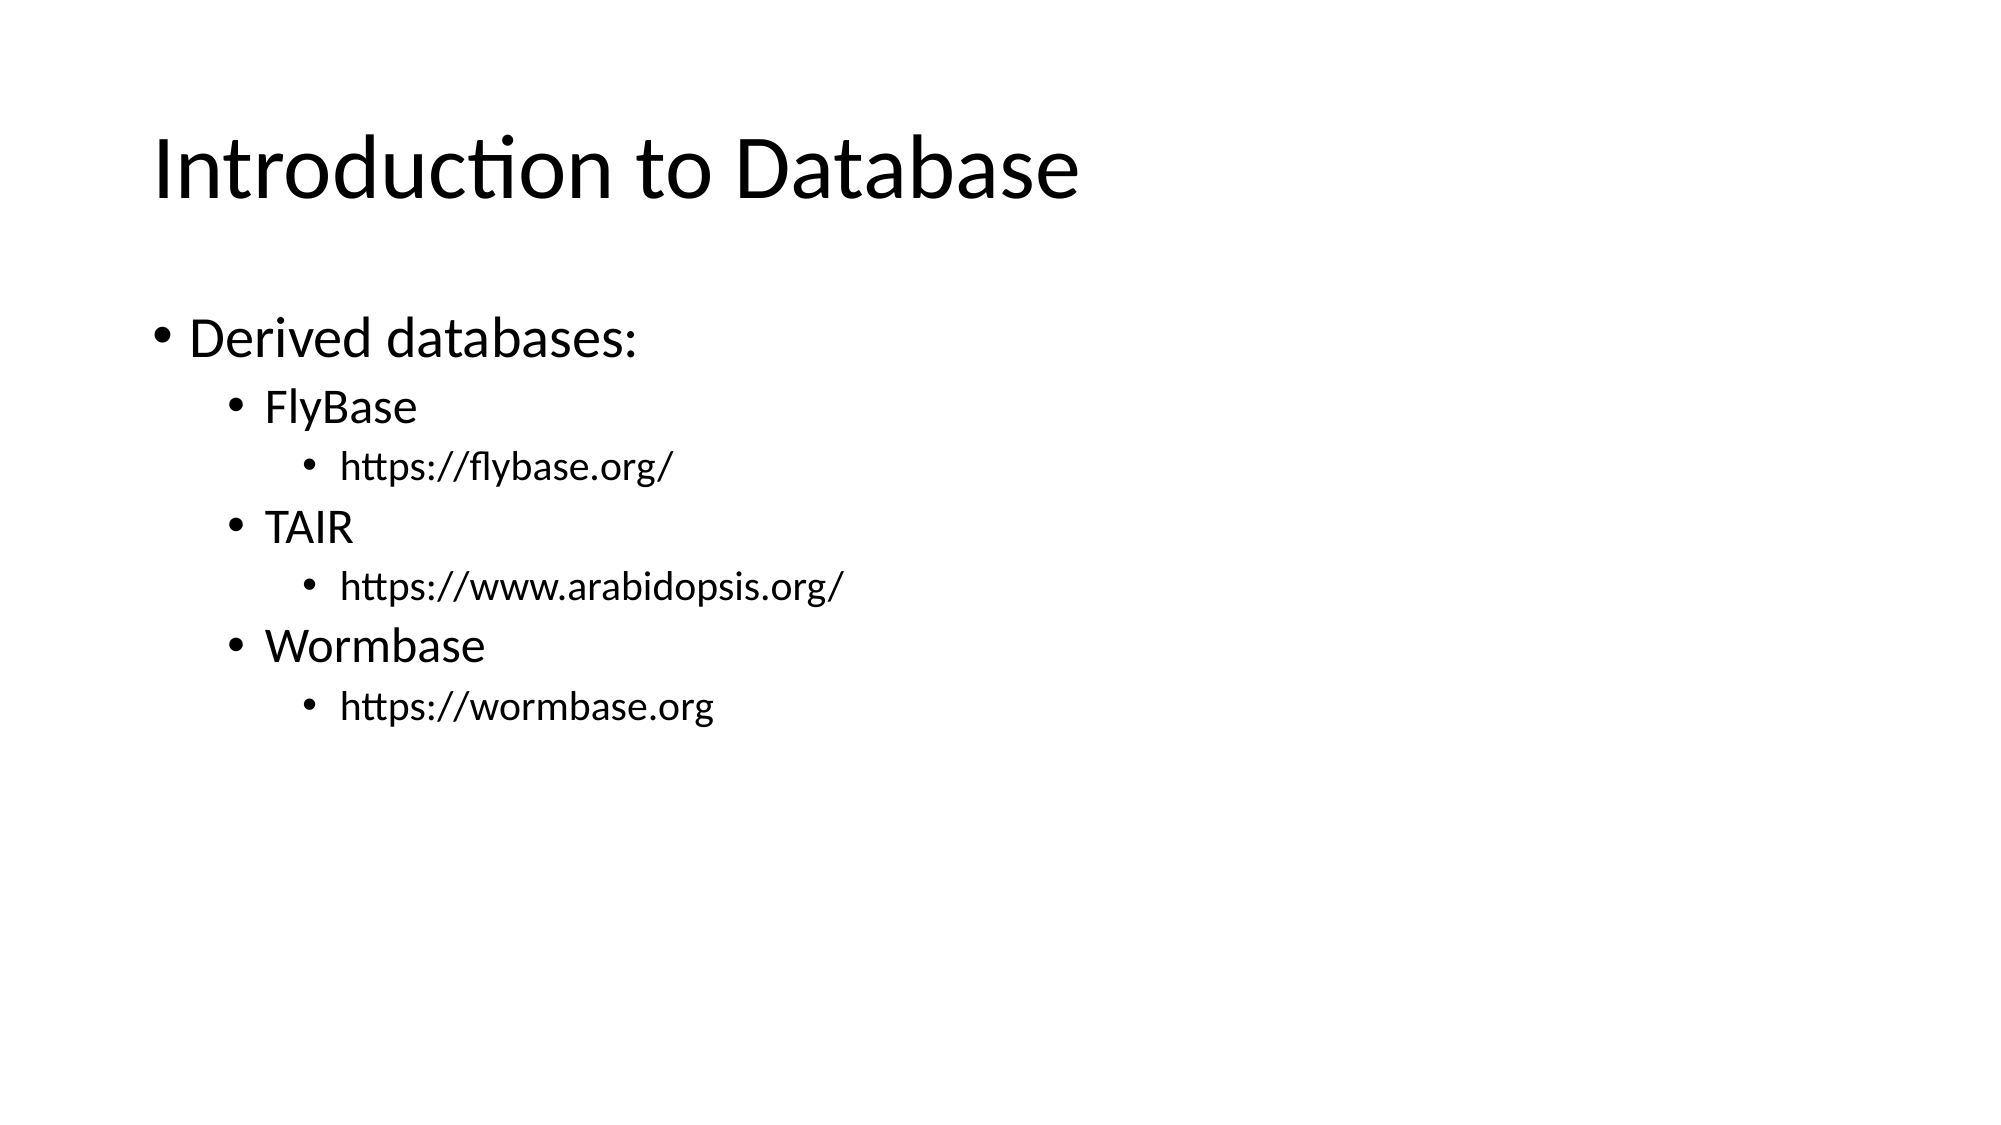

# Introduction to Database
Derived databases:
FlyBase
https://flybase.org/
TAIR
https://www.arabidopsis.org/
Wormbase
https://wormbase.org